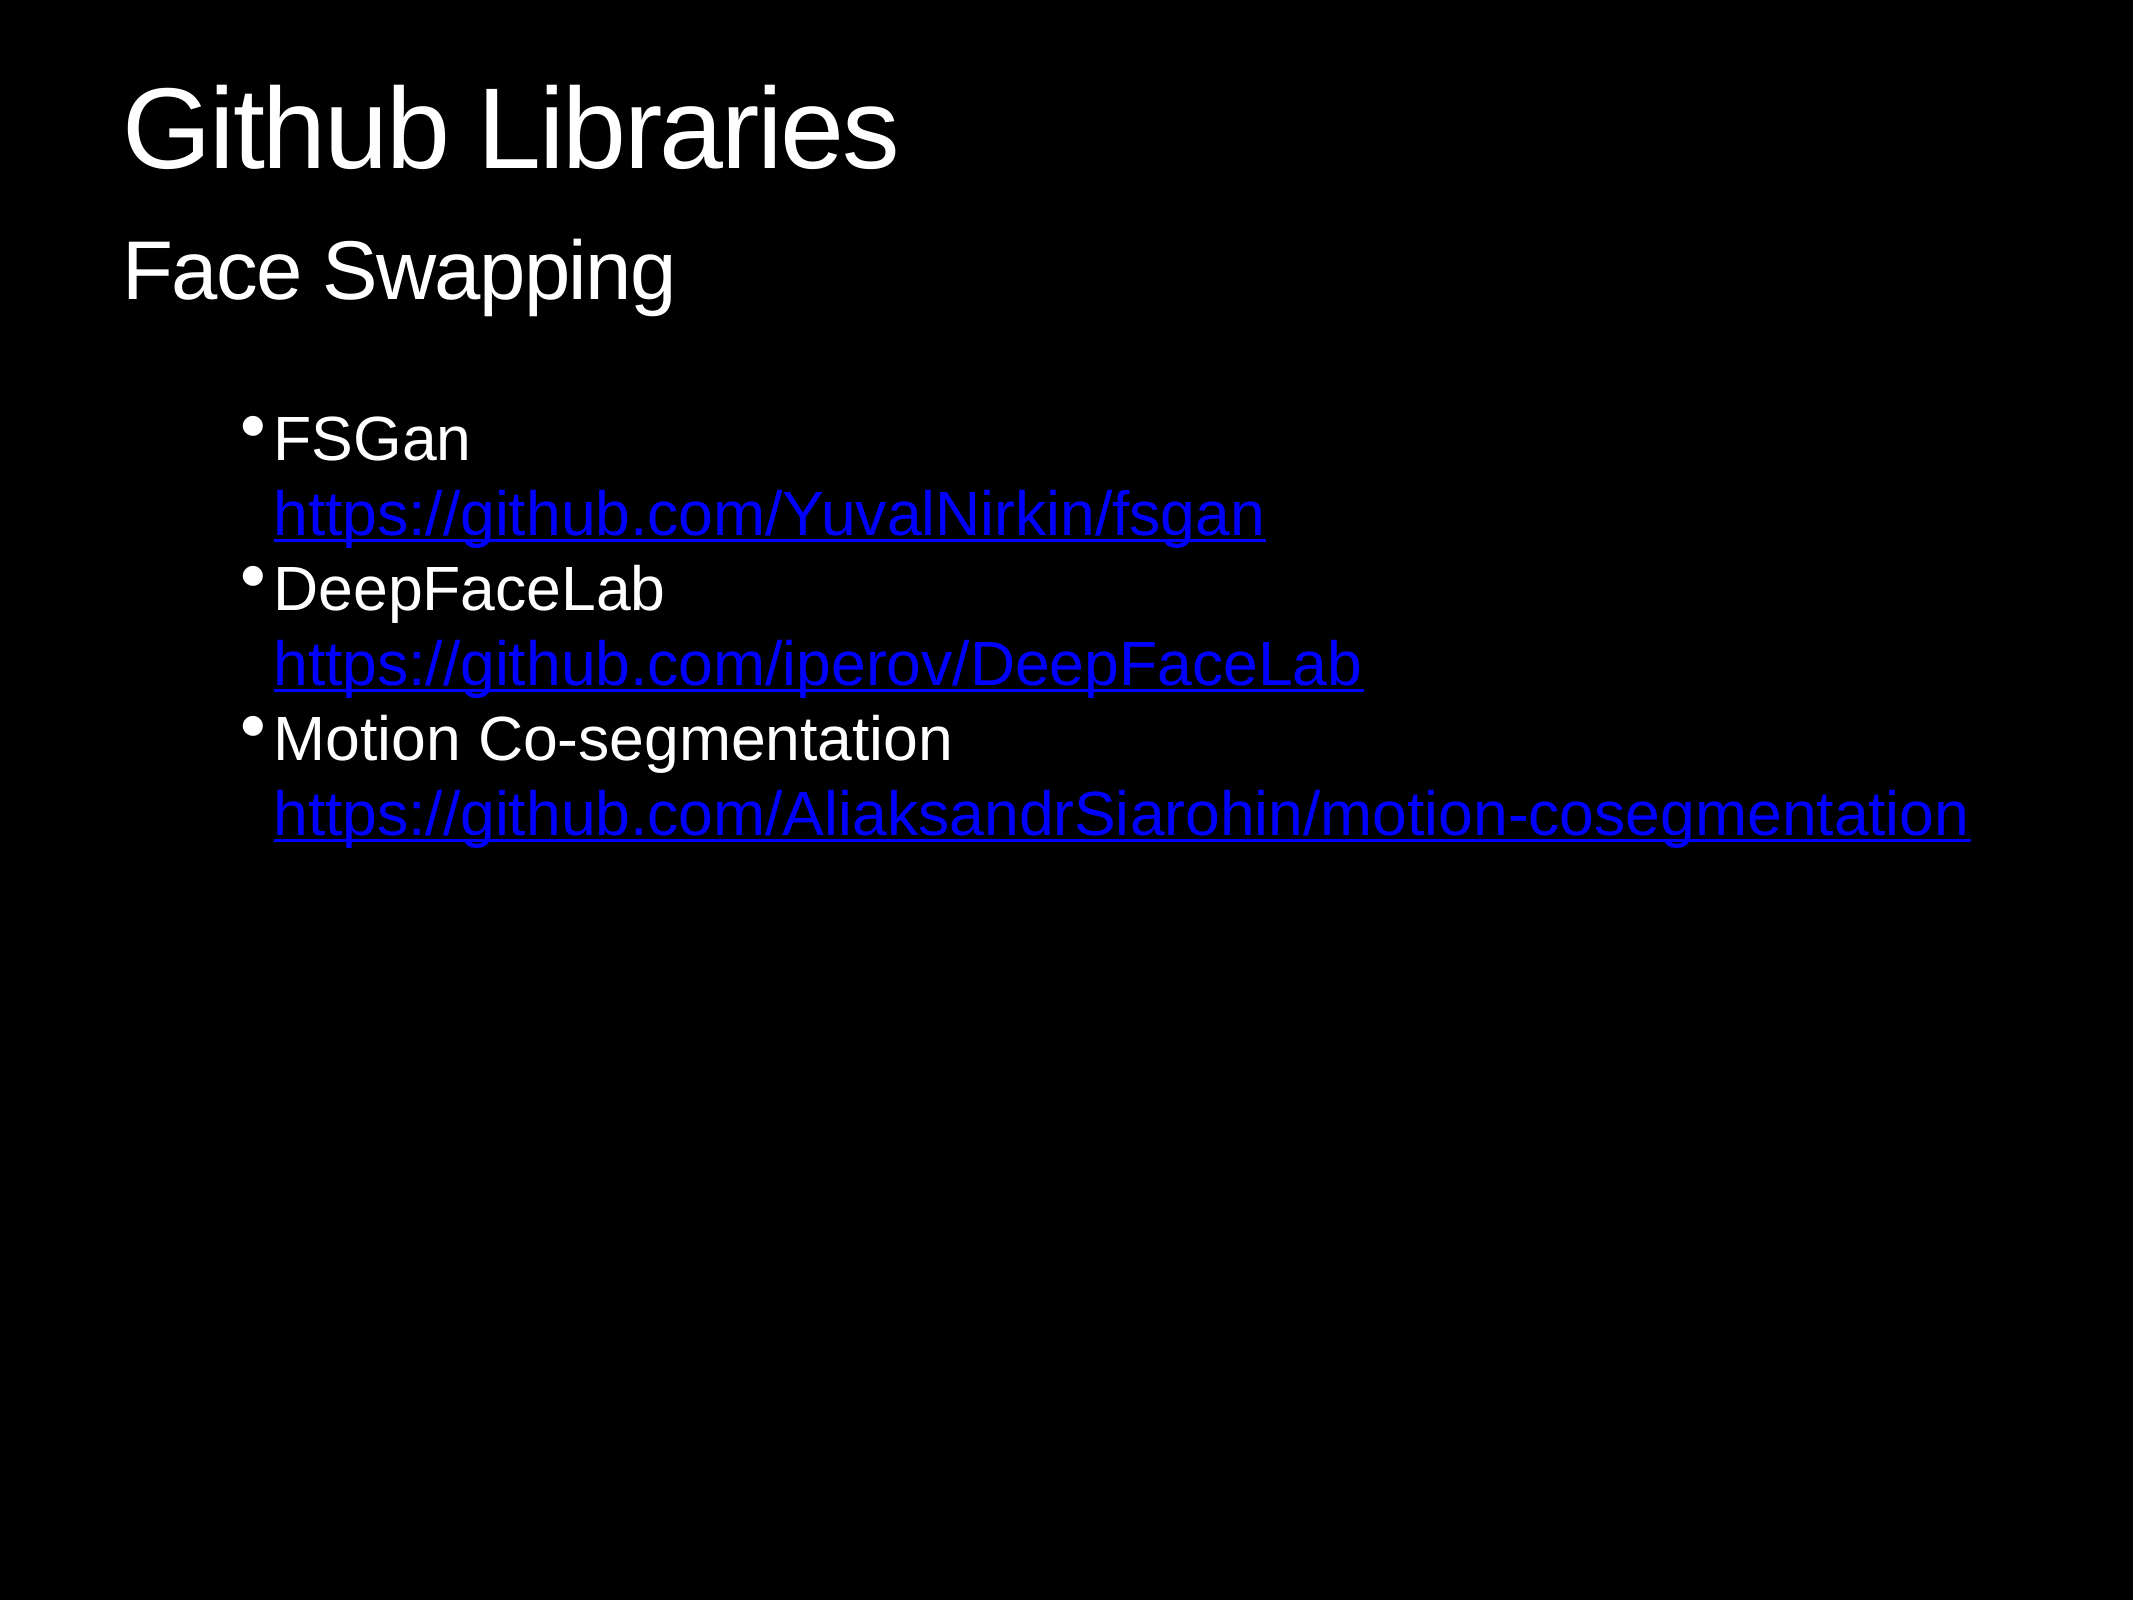

# Github Libraries
Face Swapping
FSGan
https://github.com/YuvalNirkin/fsgan
DeepFaceLab
https://github.com/iperov/DeepFaceLab
Motion Co-segmentation
https://github.com/AliaksandrSiarohin/motion-cosegmentation